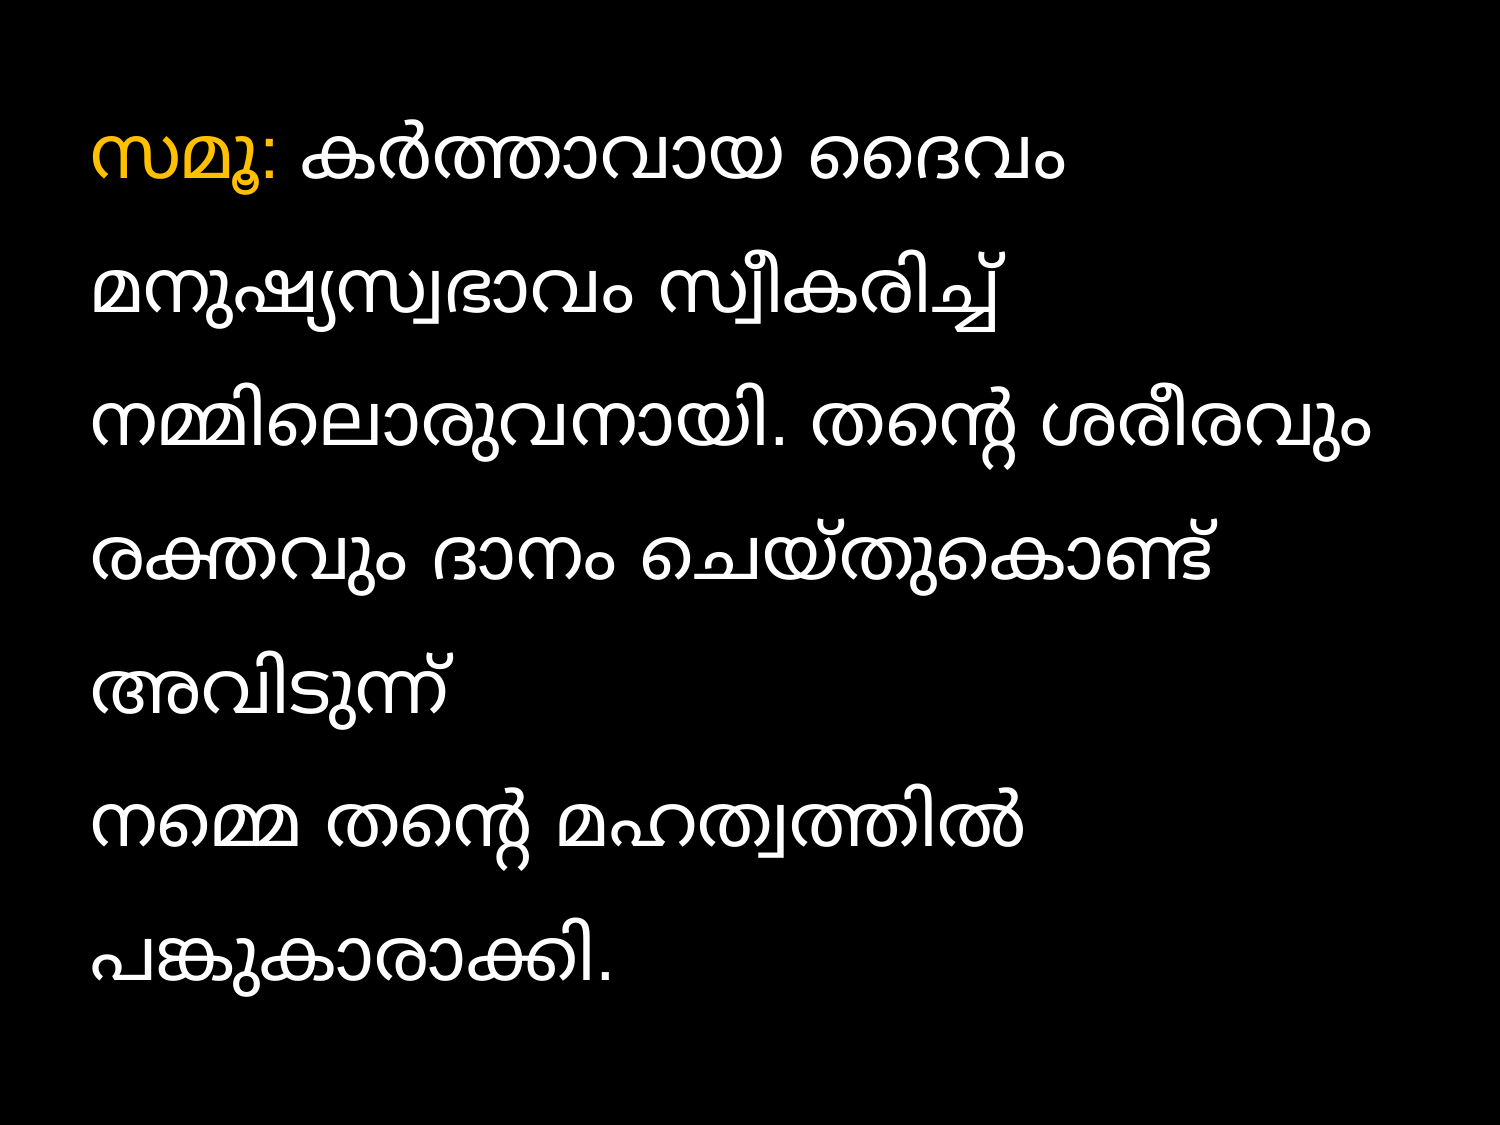

സമൂ: കര്‍ത്താവായ ദൈവം മനുഷ്യസ്വഭാവം സ്വീകരിച്ച് നമ്മിലൊരുവനായി. തന്‍റെ ശരീരവും രക്തവും ദാനം ചെയ്തുകൊണ്ട് അവിടുന്ന്
നമ്മെ തന്‍റെ മഹത്വത്തില്‍ പങ്കുകാരാക്കി.